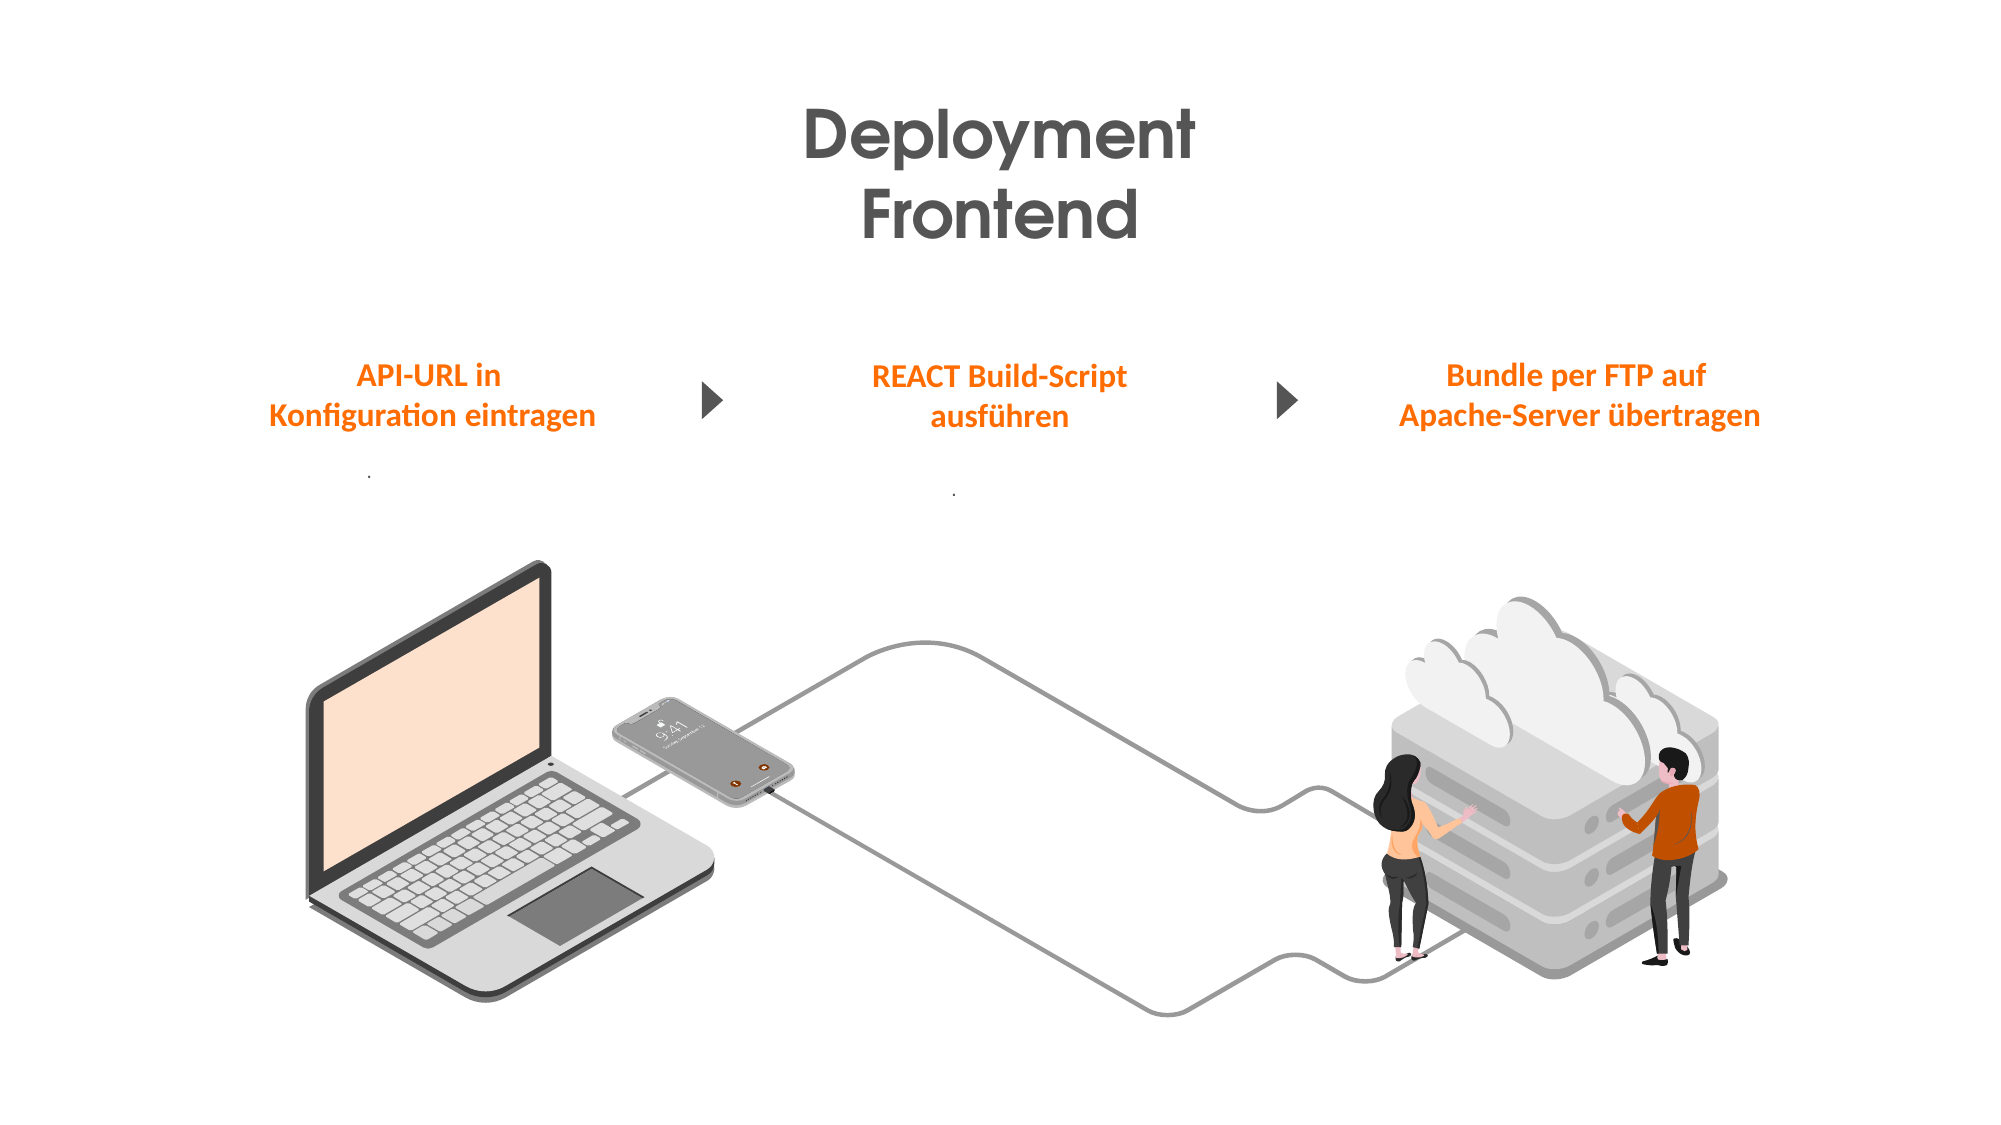

Deployment
Frontend

Bundle per FTP auf
Apache-Server übertragen
API-URL in
Konfiguration eintragen
.
REACT Build-Script
ausführen
.